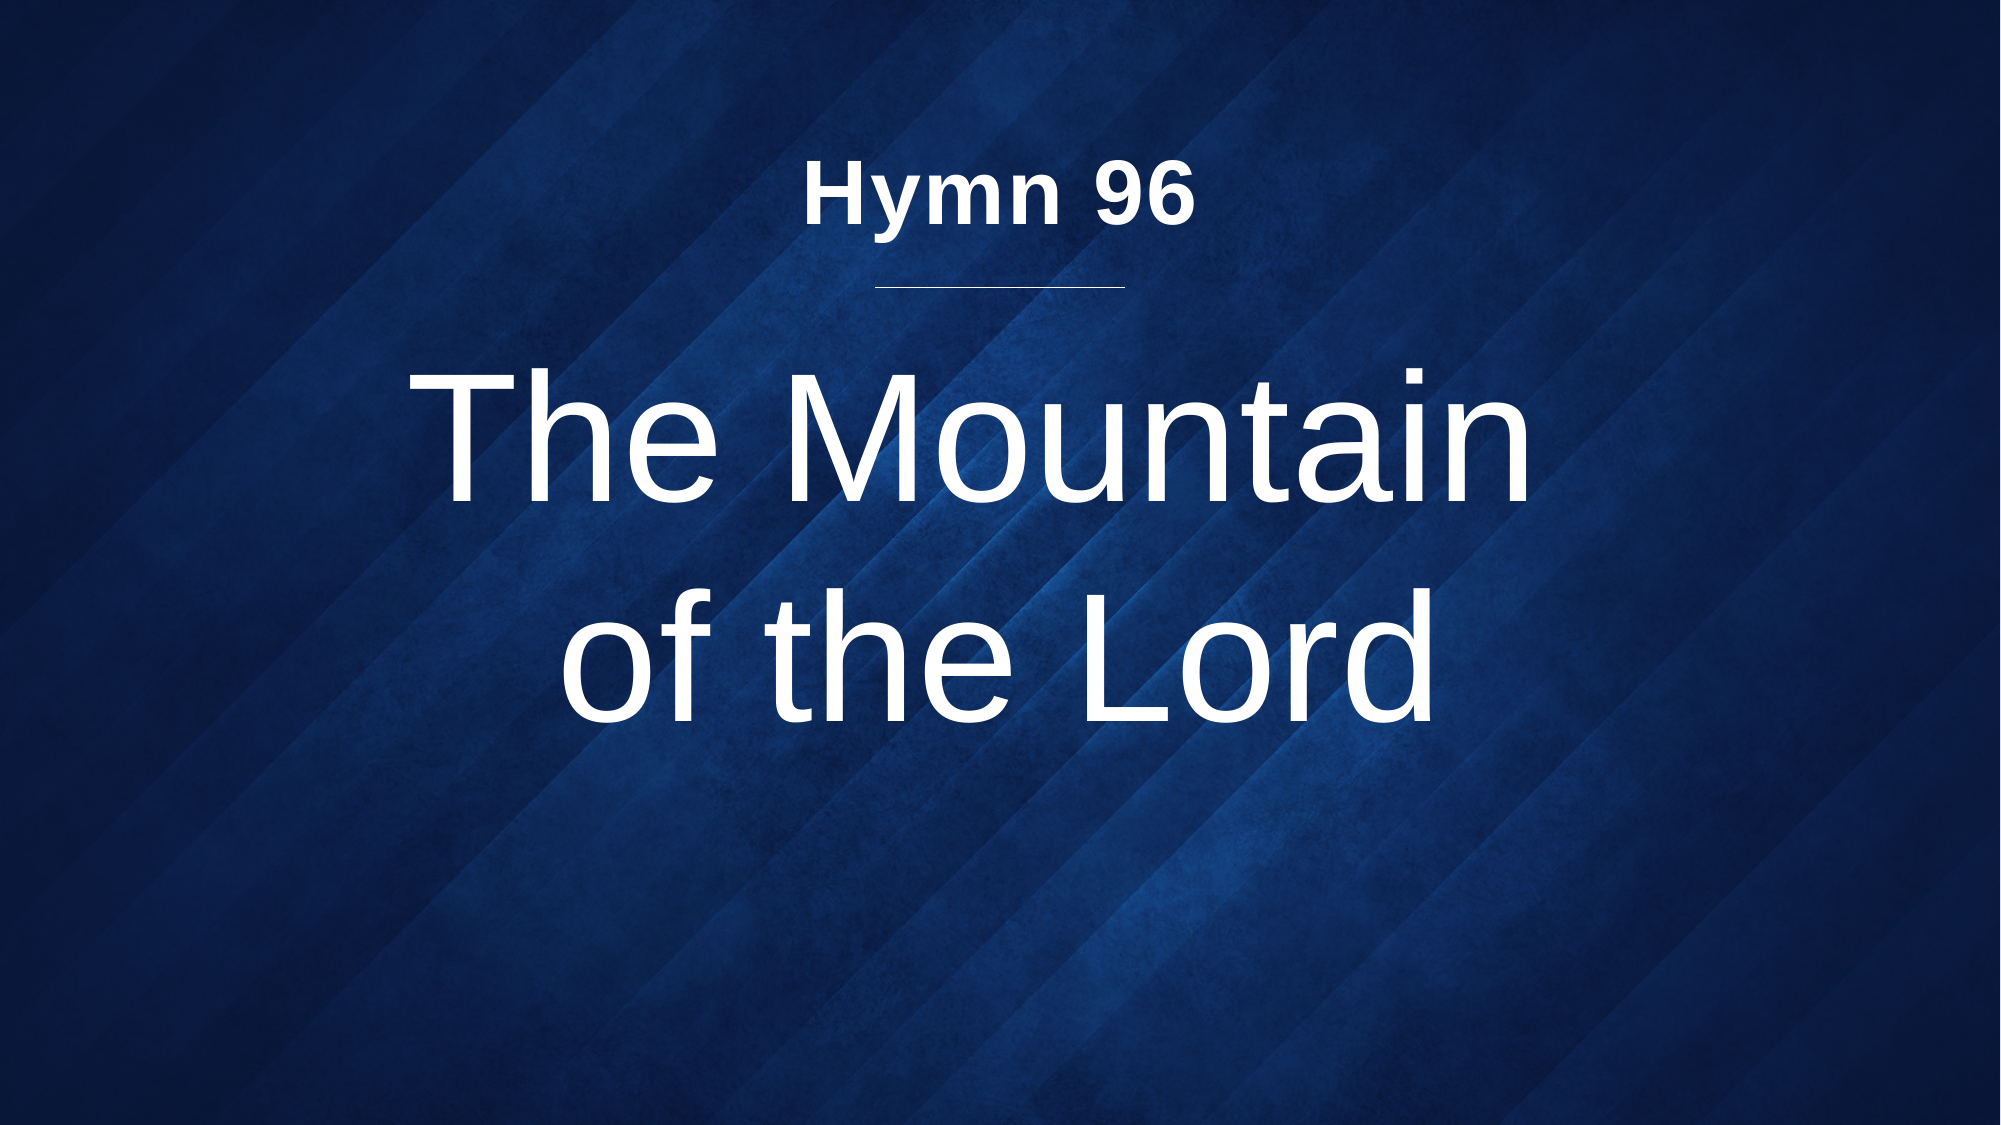

Hymn 96
# The Mountain of the Lord